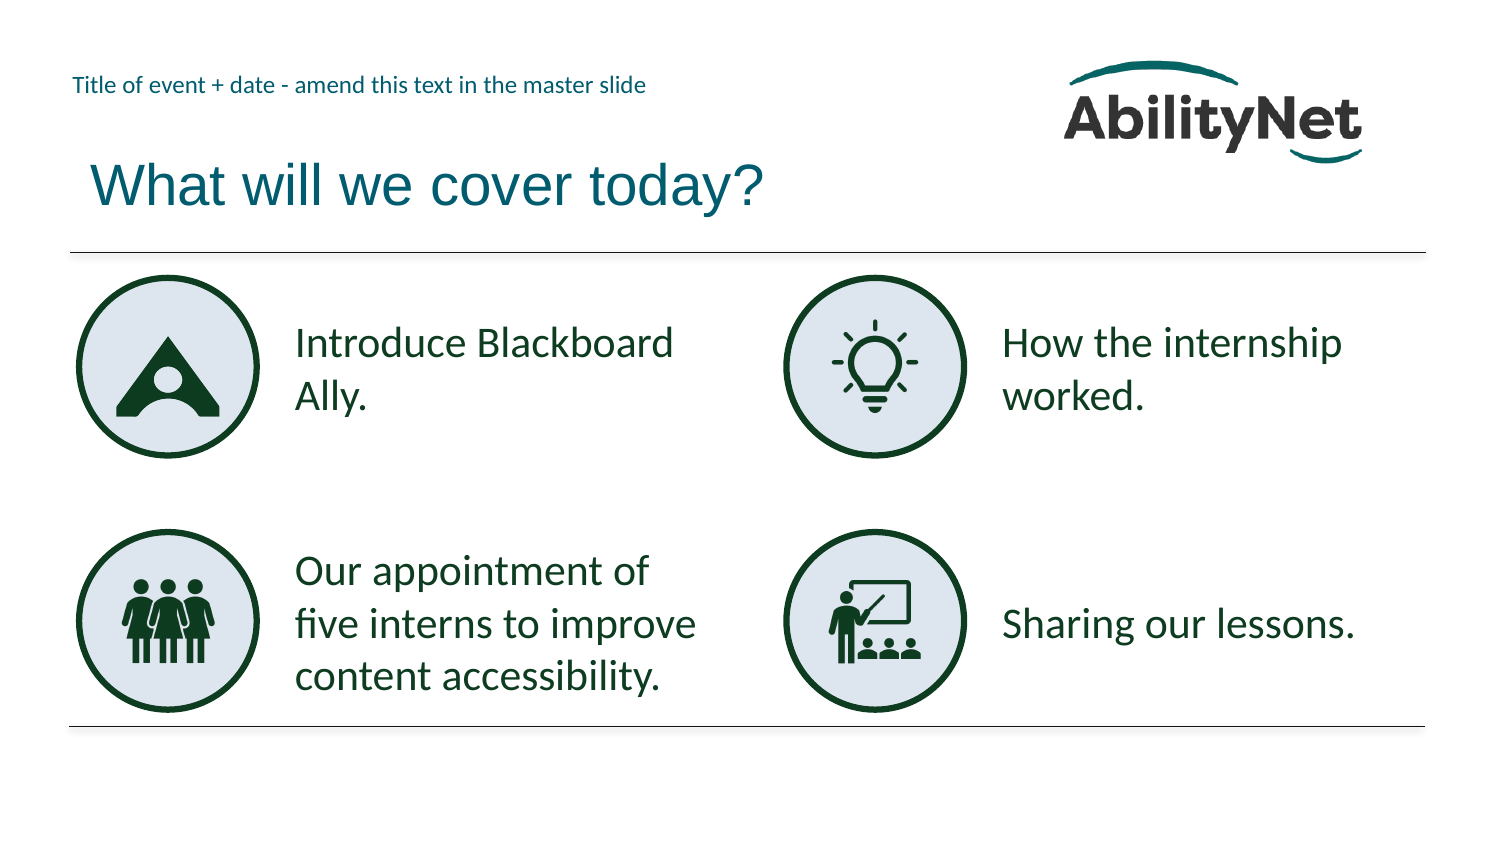

# What will we cover today?
Introduce Blackboard Ally.
How the internship worked.
Our appointment of five interns to improve content accessibility.
Sharing our lessons.